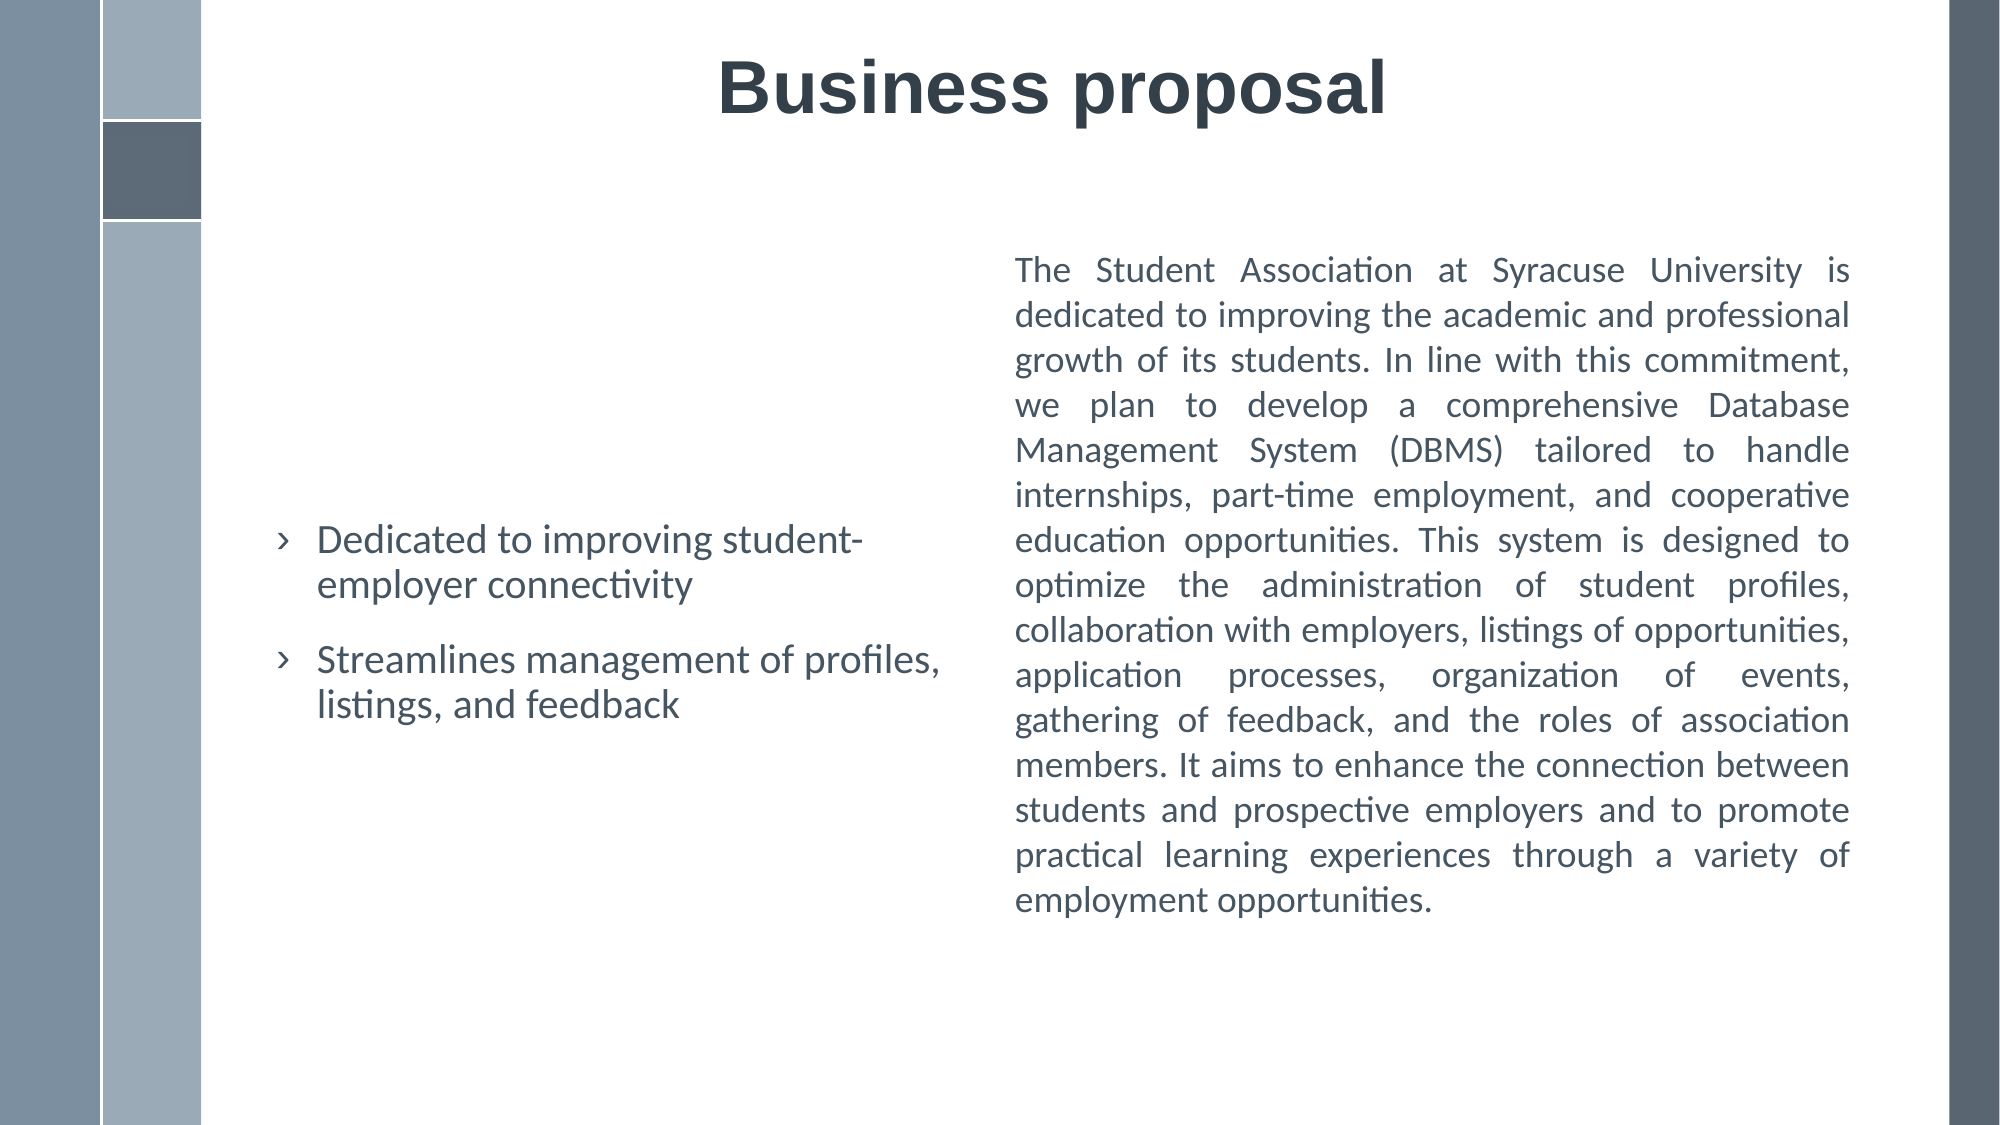

# Business proposal

The Student Association at Syracuse University is dedicated to improving the academic and professional growth of its students. In line with this commitment, we plan to develop a comprehensive Database Management System (DBMS) tailored to handle internships, part-time employment, and cooperative education opportunities. This system is designed to optimize the administration of student profiles, collaboration with employers, listings of opportunities, application processes, organization of events, gathering of feedback, and the roles of association members. It aims to enhance the connection between students and prospective employers and to promote practical learning experiences through a variety of employment opportunities.
Dedicated to improving student-employer connectivity
Streamlines management of profiles, listings, and feedback